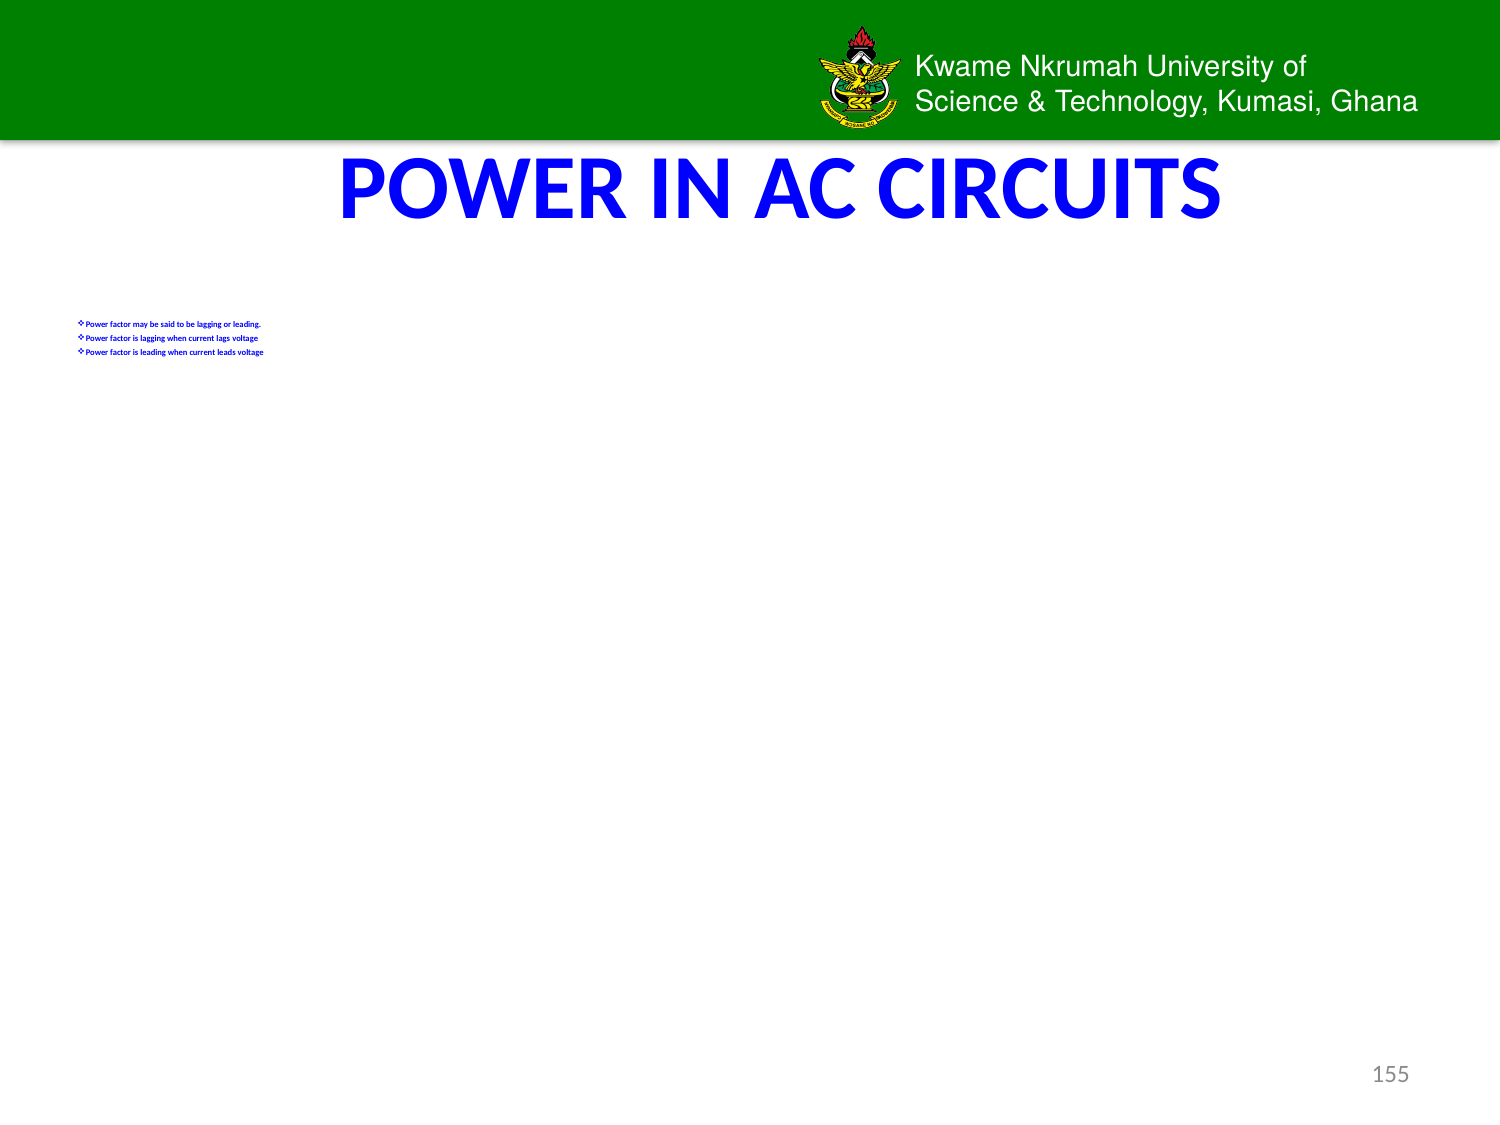

# POWER IN AC CIRCUITS

Power factor may be said to be lagging or leading.
Power factor is lagging when current lags voltage
Power factor is leading when current leads voltage

155